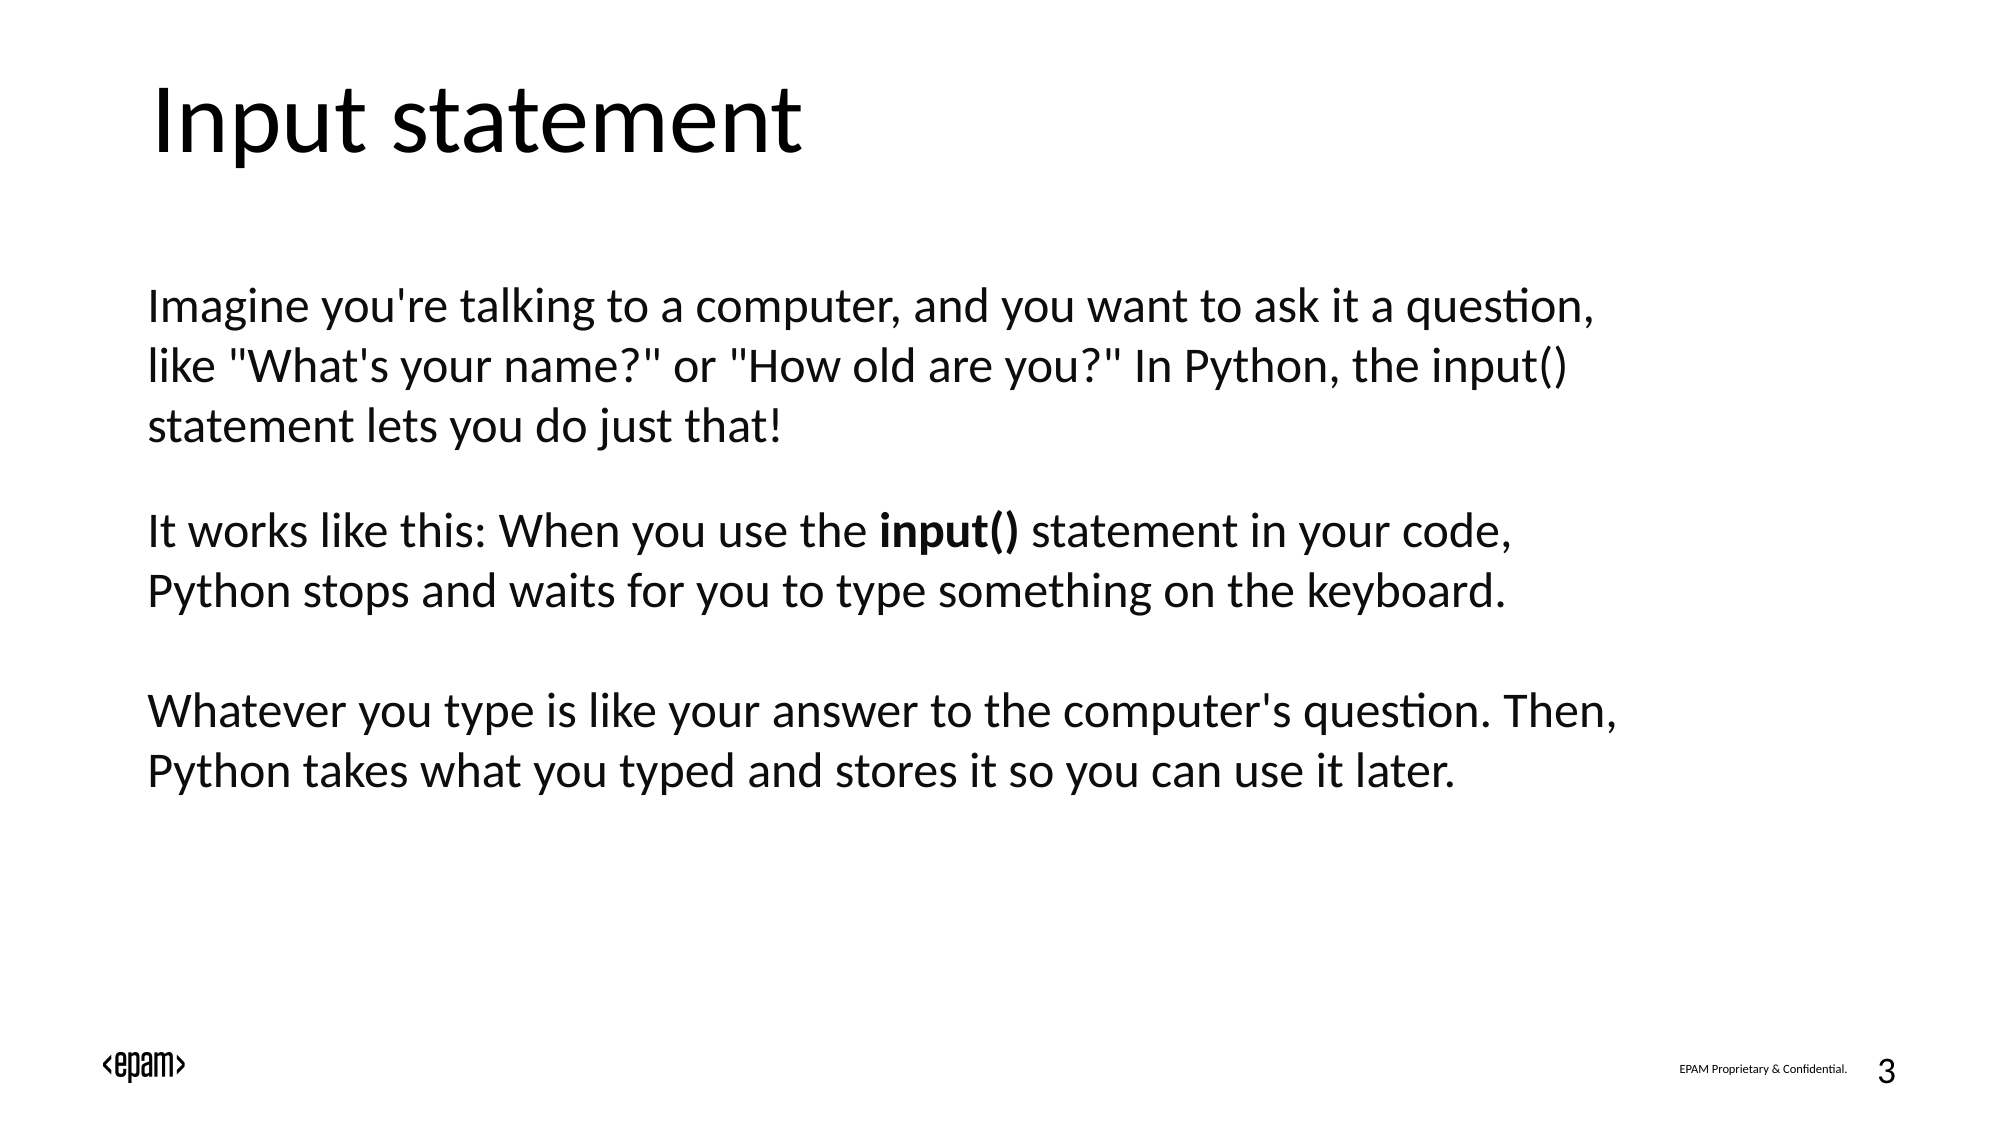

# Input statement
Imagine you're talking to a computer, and you want to ask it a question, like "What's your name?" or "How old are you?" In Python, the input() statement lets you do just that!

It works like this: When you use the input() statement in your code, Python stops and waits for you to type something on the keyboard.

Whatever you type is like your answer to the computer's question. Then, Python takes what you typed and stores it so you can use it later.